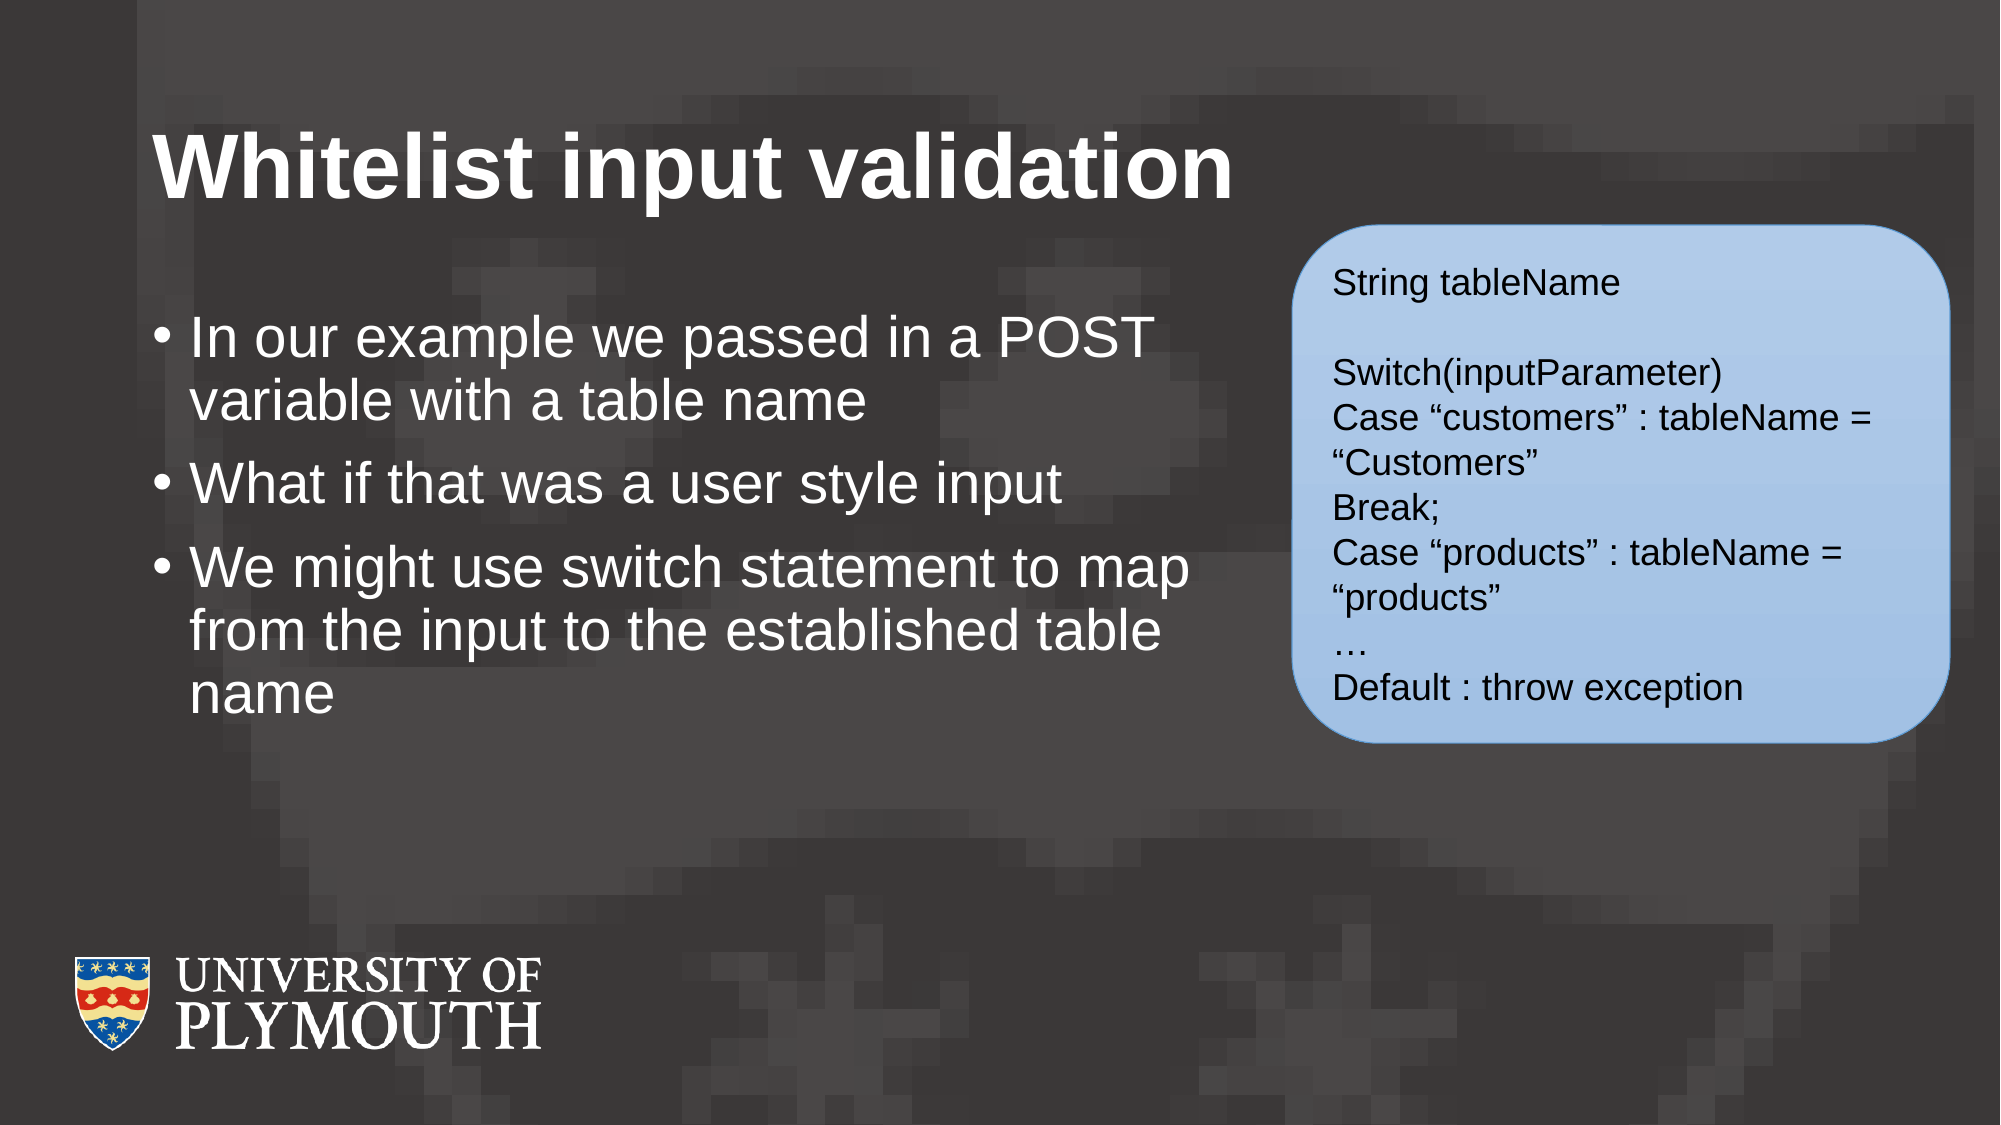

# Whitelist input validation
String tableName

Switch(inputParameter)
Case “customers” : tableName = “Customers”
Break;
Case “products” : tableName = “products”
…
Default : throw exception
In our example we passed in a POST variable with a table name
What if that was a user style input
We might use switch statement to map from the input to the established table name